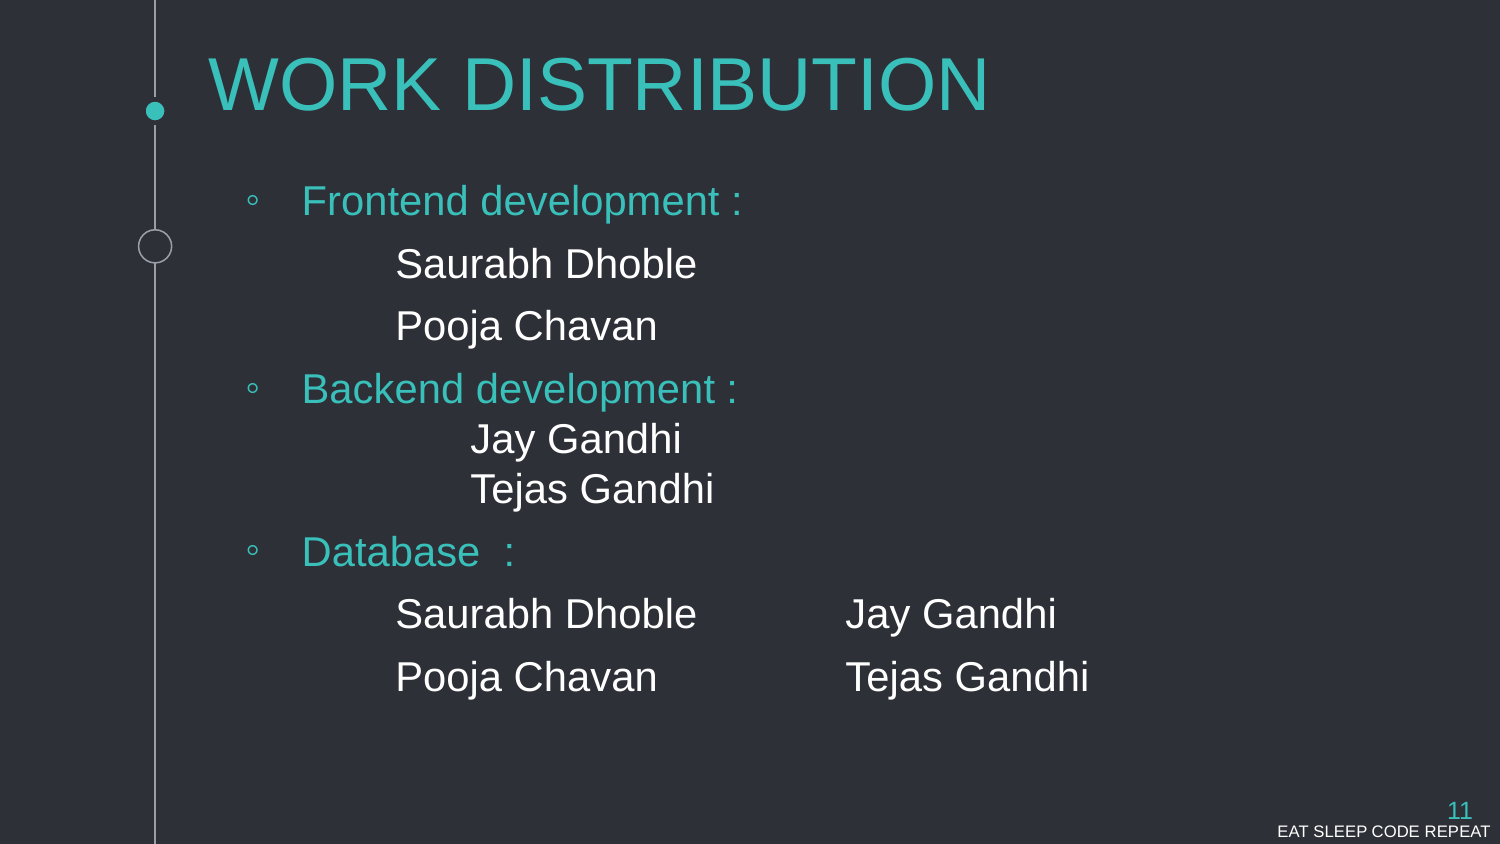

# WORK DISTRIBUTION
Frontend development :
	Saurabh Dhoble
	Pooja Chavan
Backend development :
	Jay Gandhi
	Tejas Gandhi
Database  :
	Saurabh Dhoble	Jay Gandhi
	Pooja Chavan		Tejas Gandhi

11
EAT SLEEP CODE REPEAT